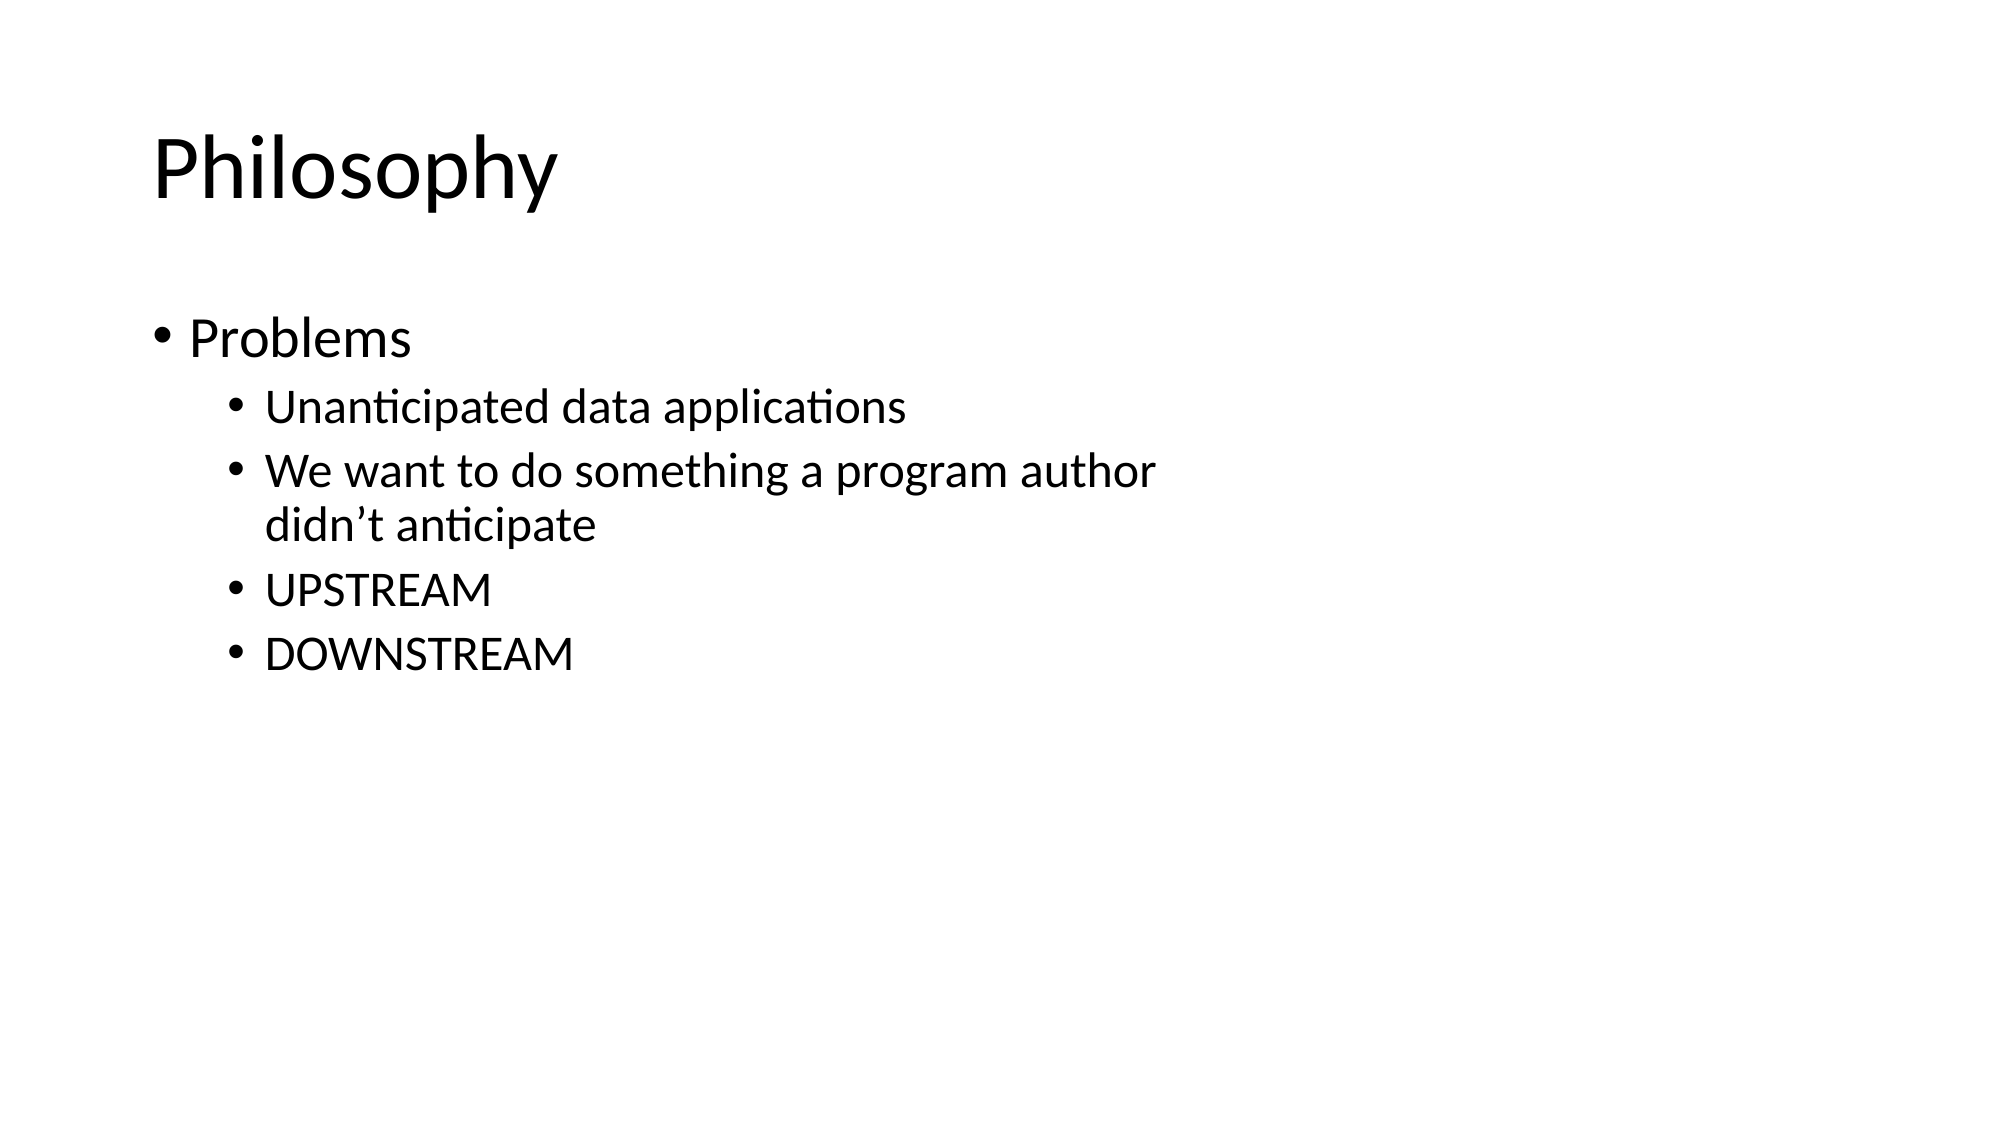

# Philosophy
Problems
Unanticipated data applications
We want to do something a program author didn’t anticipate
UPSTREAM
DOWNSTREAM